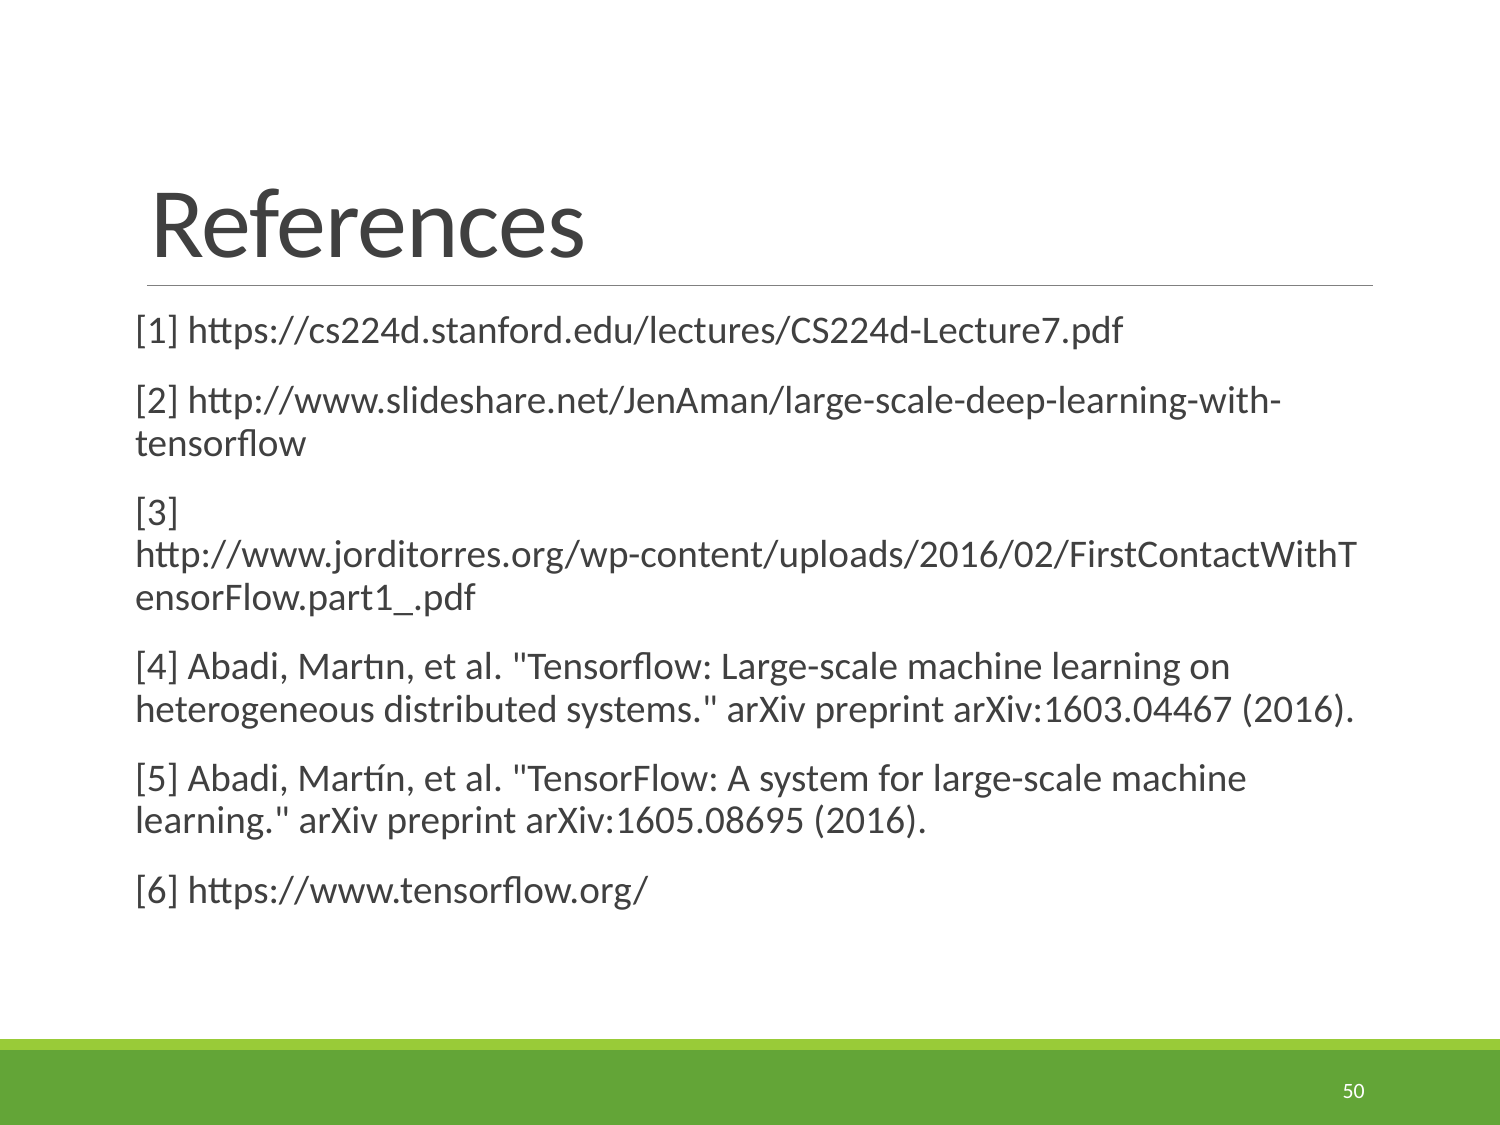

# References
[1] https://cs224d.stanford.edu/lectures/CS224d-Lecture7.pdf
[2] http://www.slideshare.net/JenAman/large-scale-deep-learning-with-tensorflow
[3] http://www.jorditorres.org/wp-content/uploads/2016/02/FirstContactWithTensorFlow.part1_.pdf
[4] Abadi, Martın, et al. "Tensorflow: Large-scale machine learning on heterogeneous distributed systems." arXiv preprint arXiv:1603.04467 (2016).
[5] Abadi, Martín, et al. "TensorFlow: A system for large-scale machine learning." arXiv preprint arXiv:1605.08695 (2016).
[6] https://www.tensorflow.org/
50